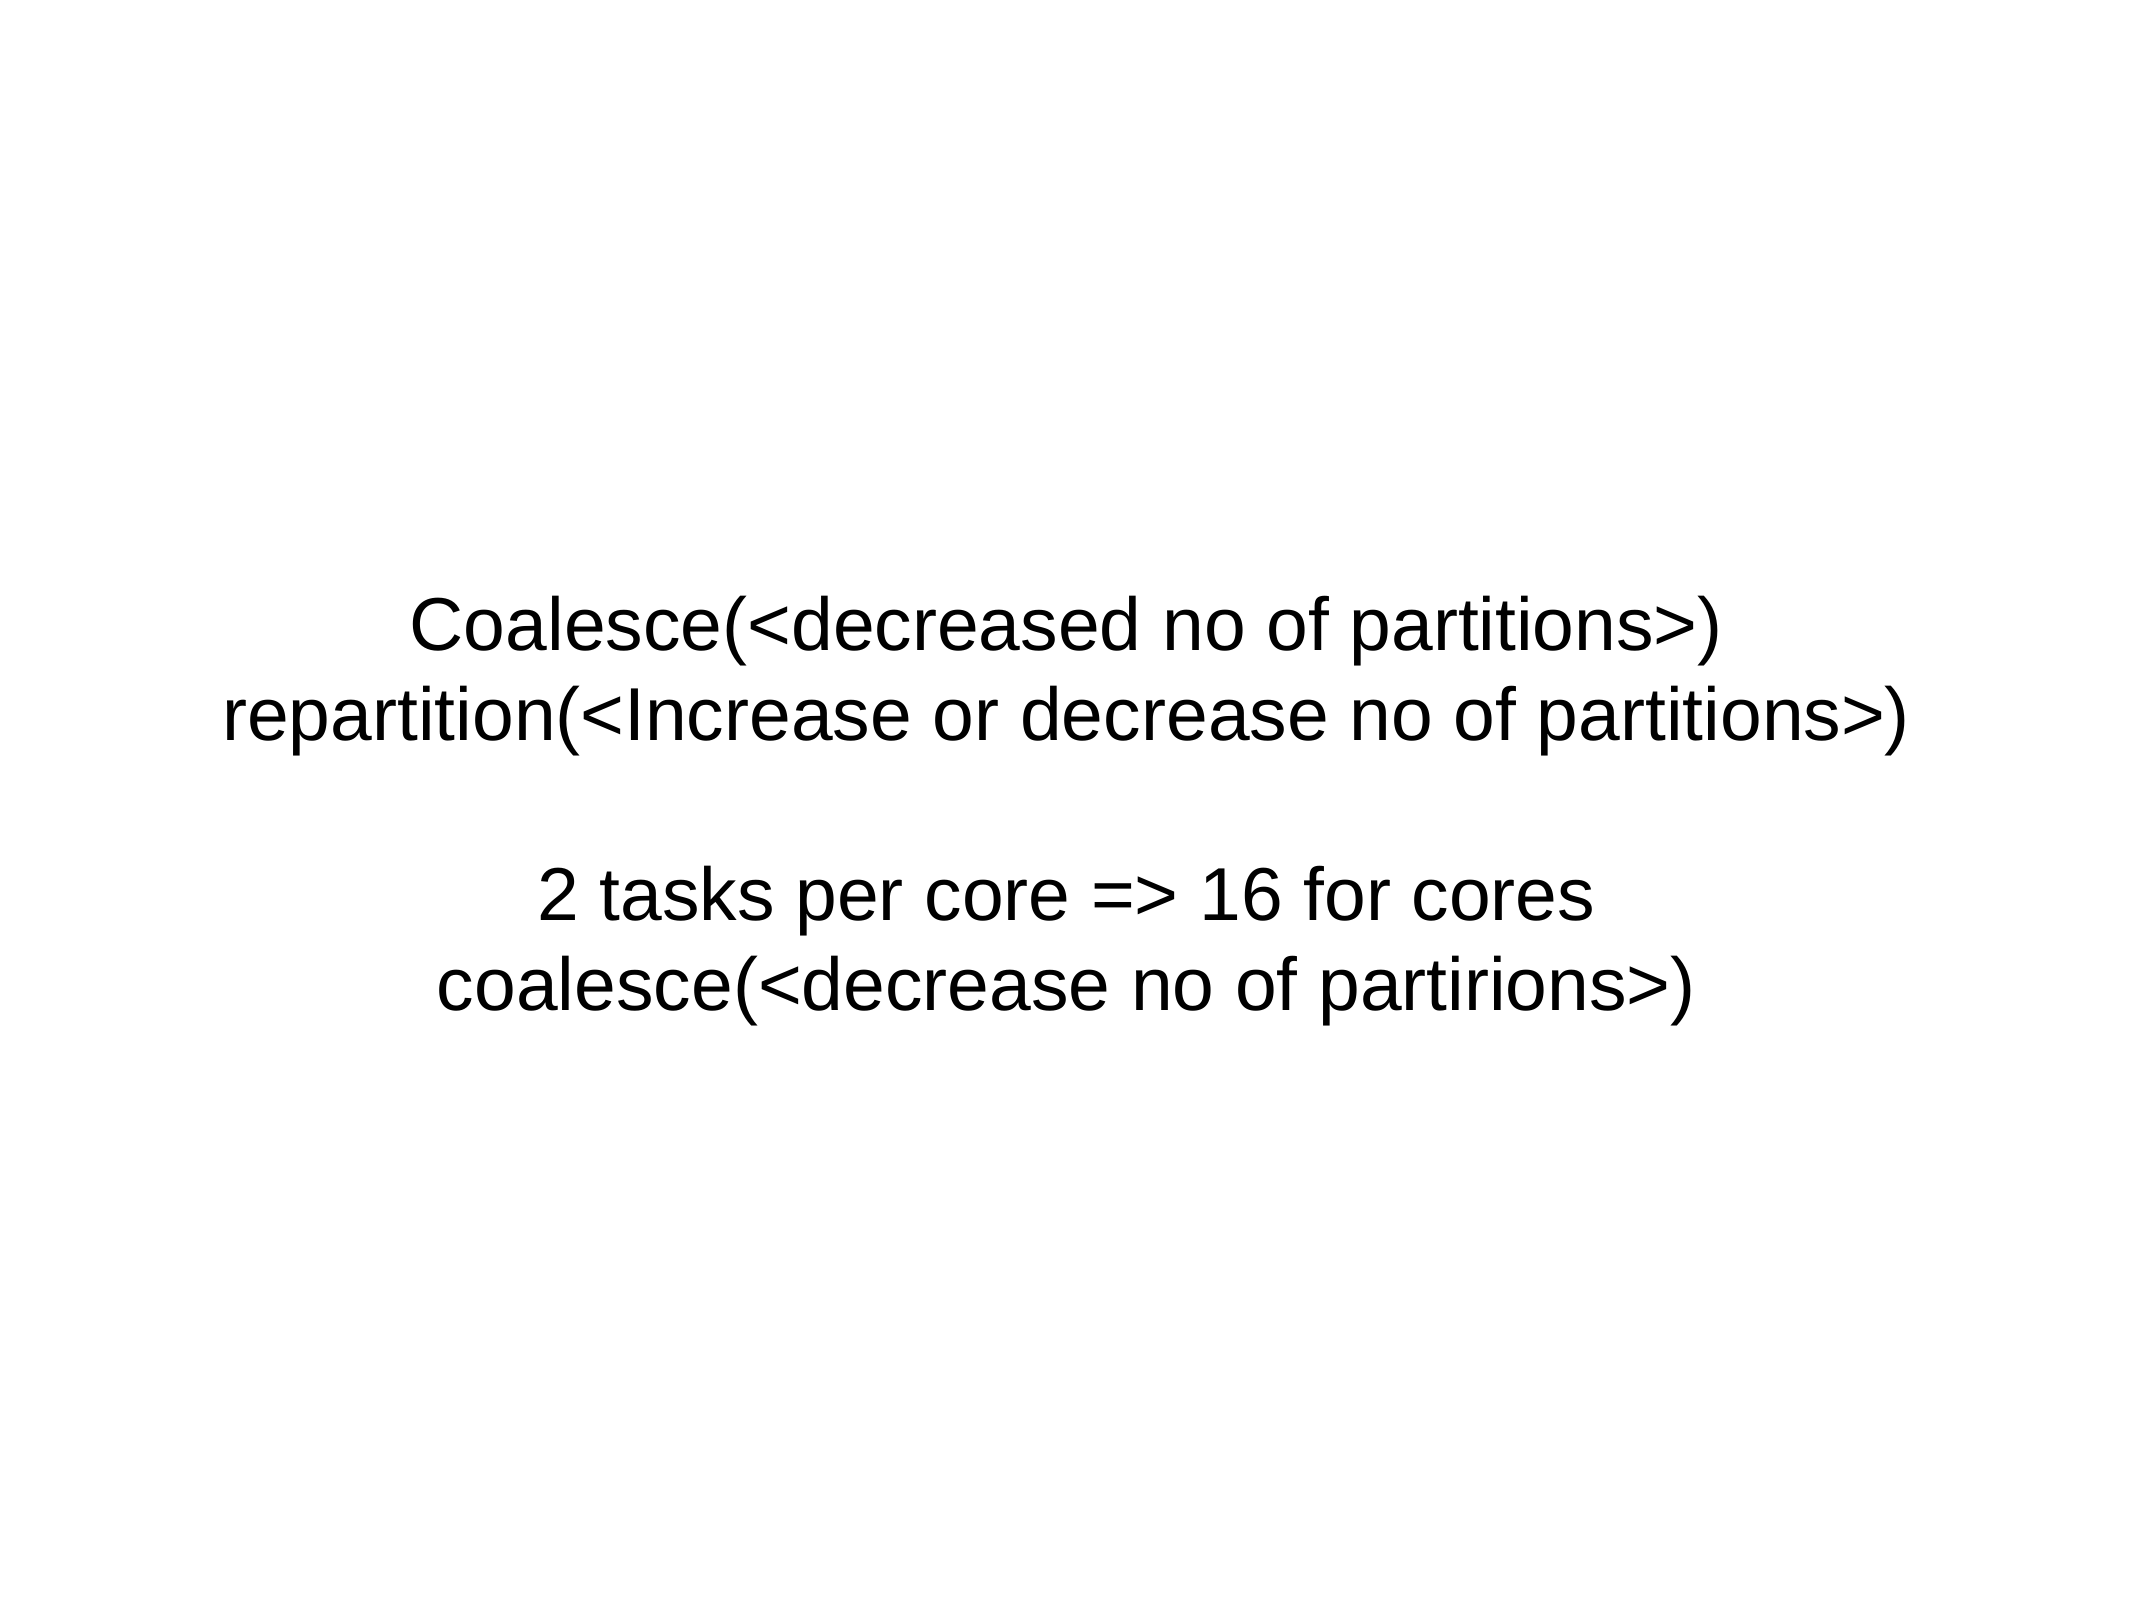

Coalesce(<decreased no of partitions>)
repartition(<Increase or decrease no of partitions>)

2 tasks per core => 16 for cores
coalesce(<decrease no of partirions>)